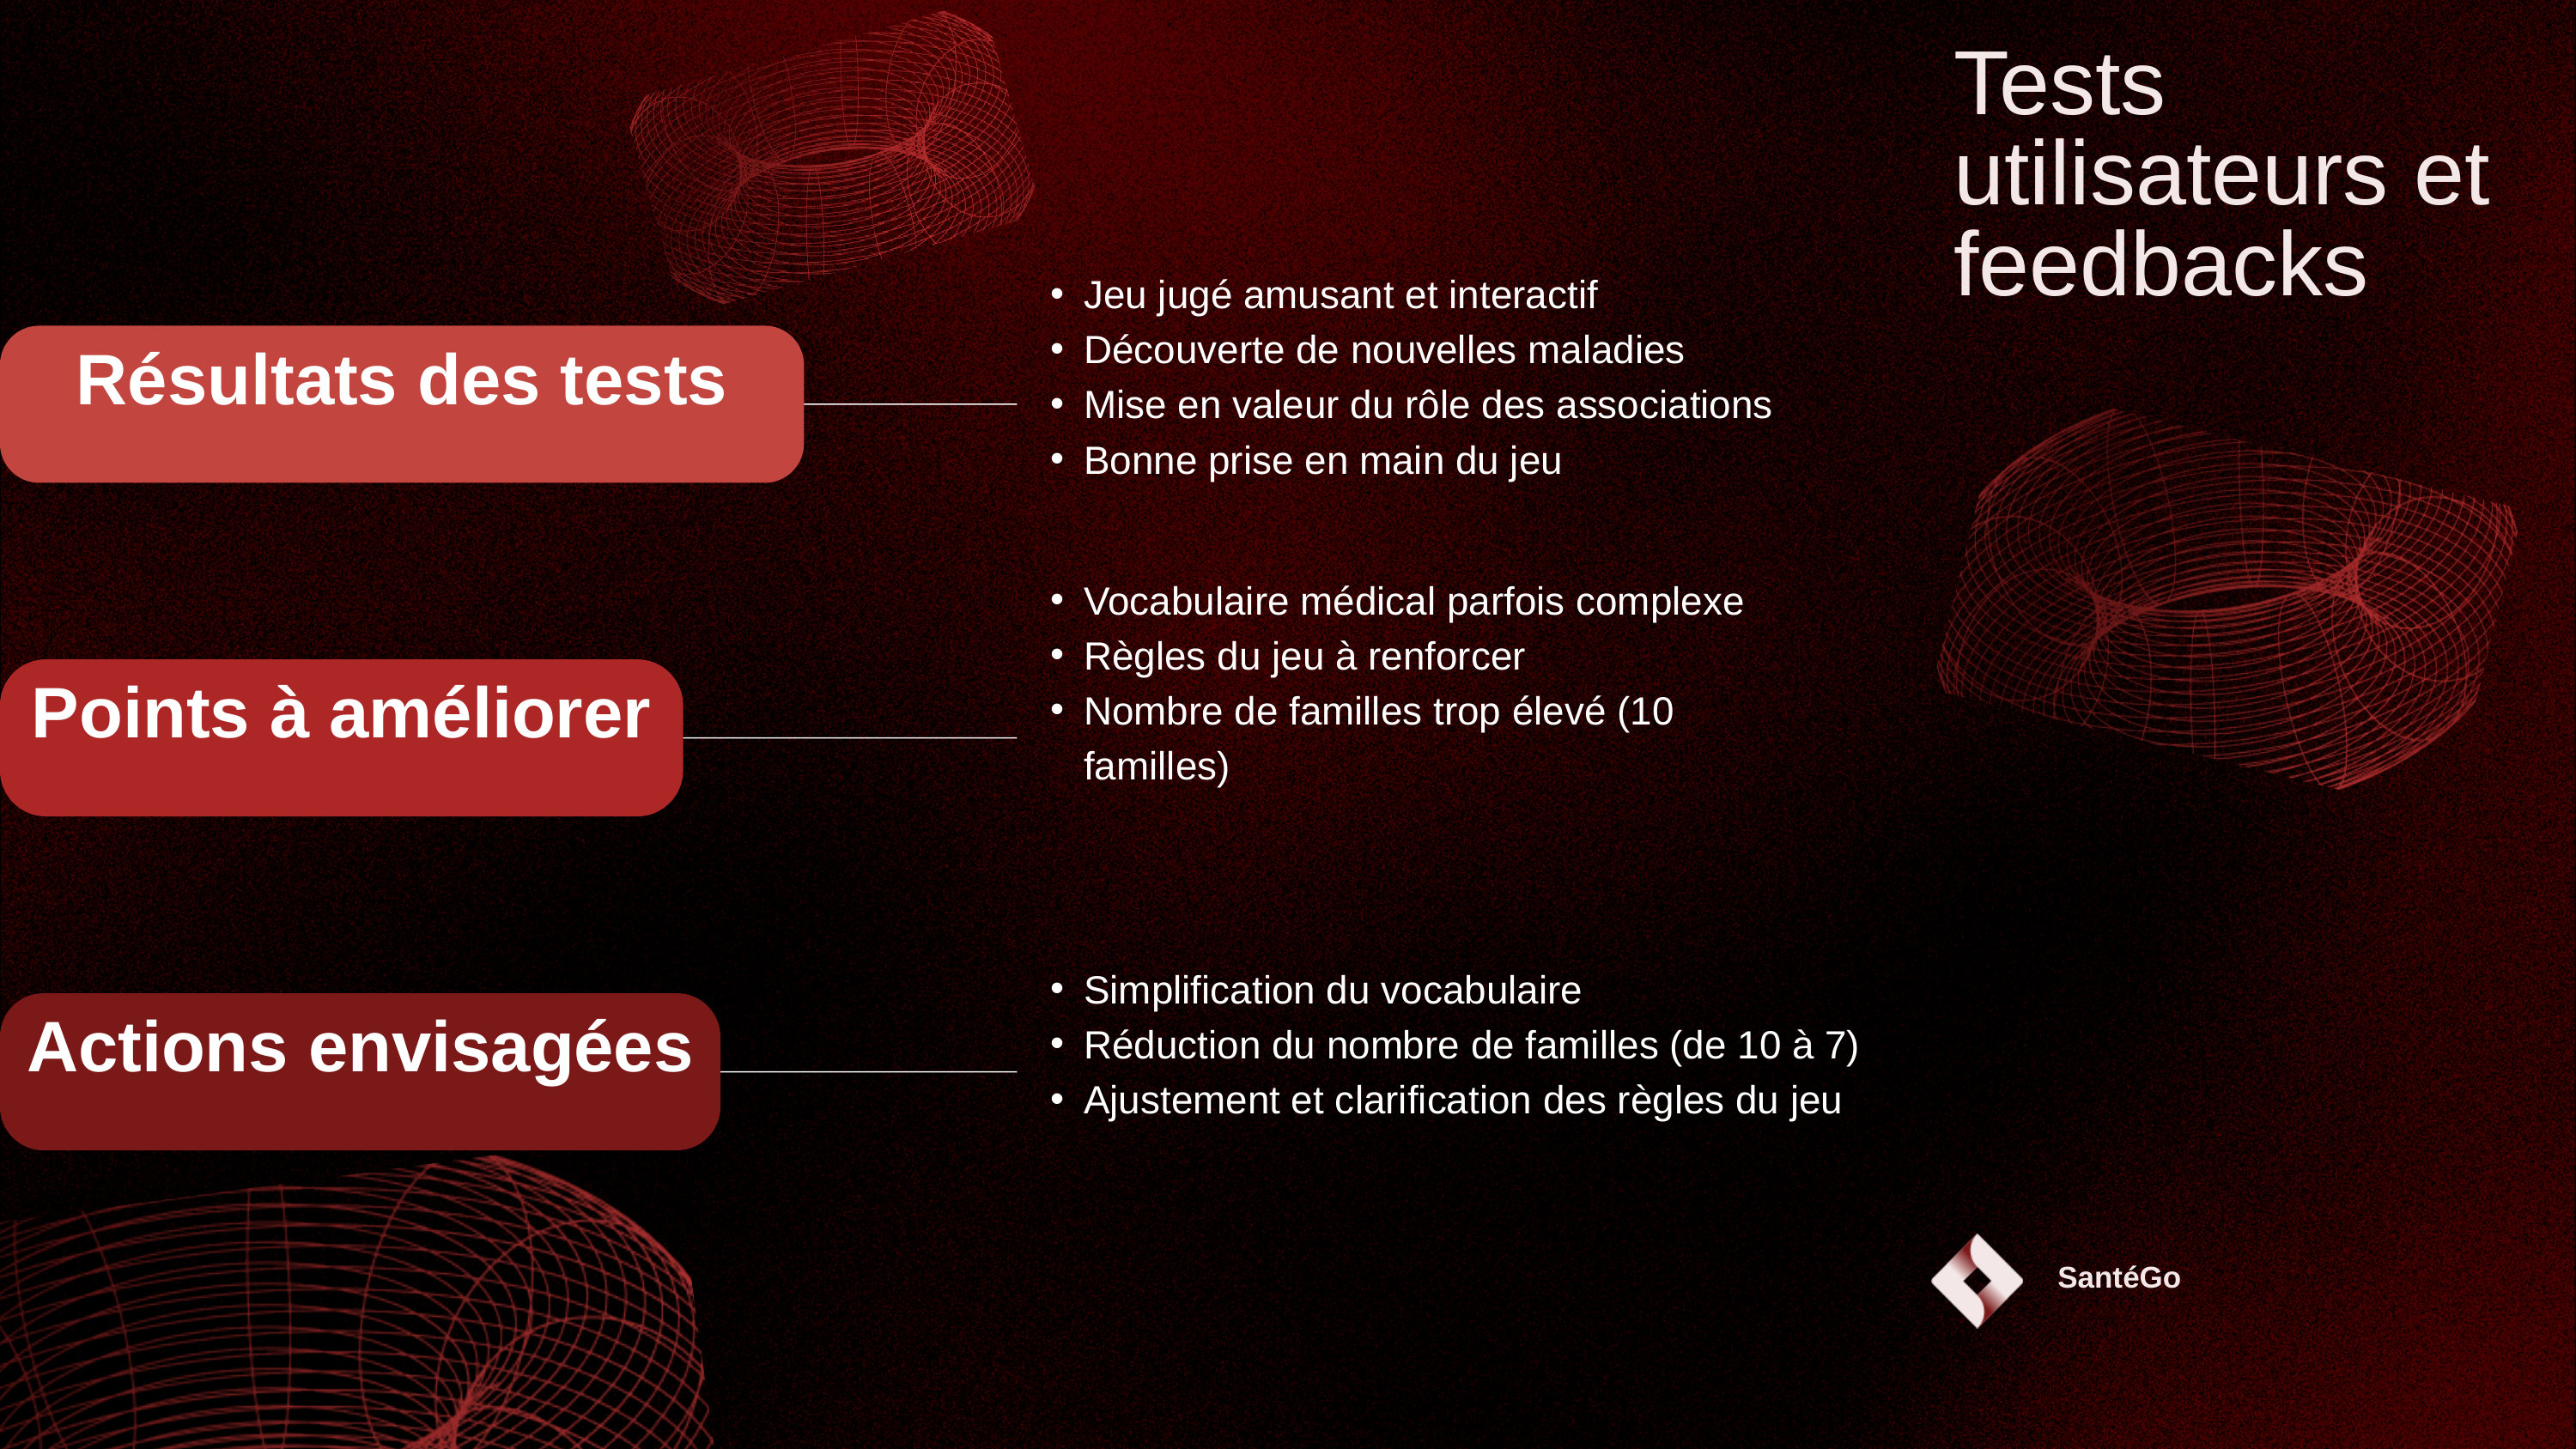

Tests utilisateurs et feedbacks

Jeu jugé amusant et interactif
Découverte de nouvelles maladies
Mise en valeur du rôle des associations
Bonne prise en main du jeu

Résultats des tests

Vocabulaire médical parfois complexe
Règles du jeu à renforcer
Nombre de familles trop élevé (10 familles)

Points à améliorer

Simplification du vocabulaire
Réduction du nombre de familles (de 10 à 7)
Ajustement et clarification des règles du jeu

Actions envisagées

SantéGo